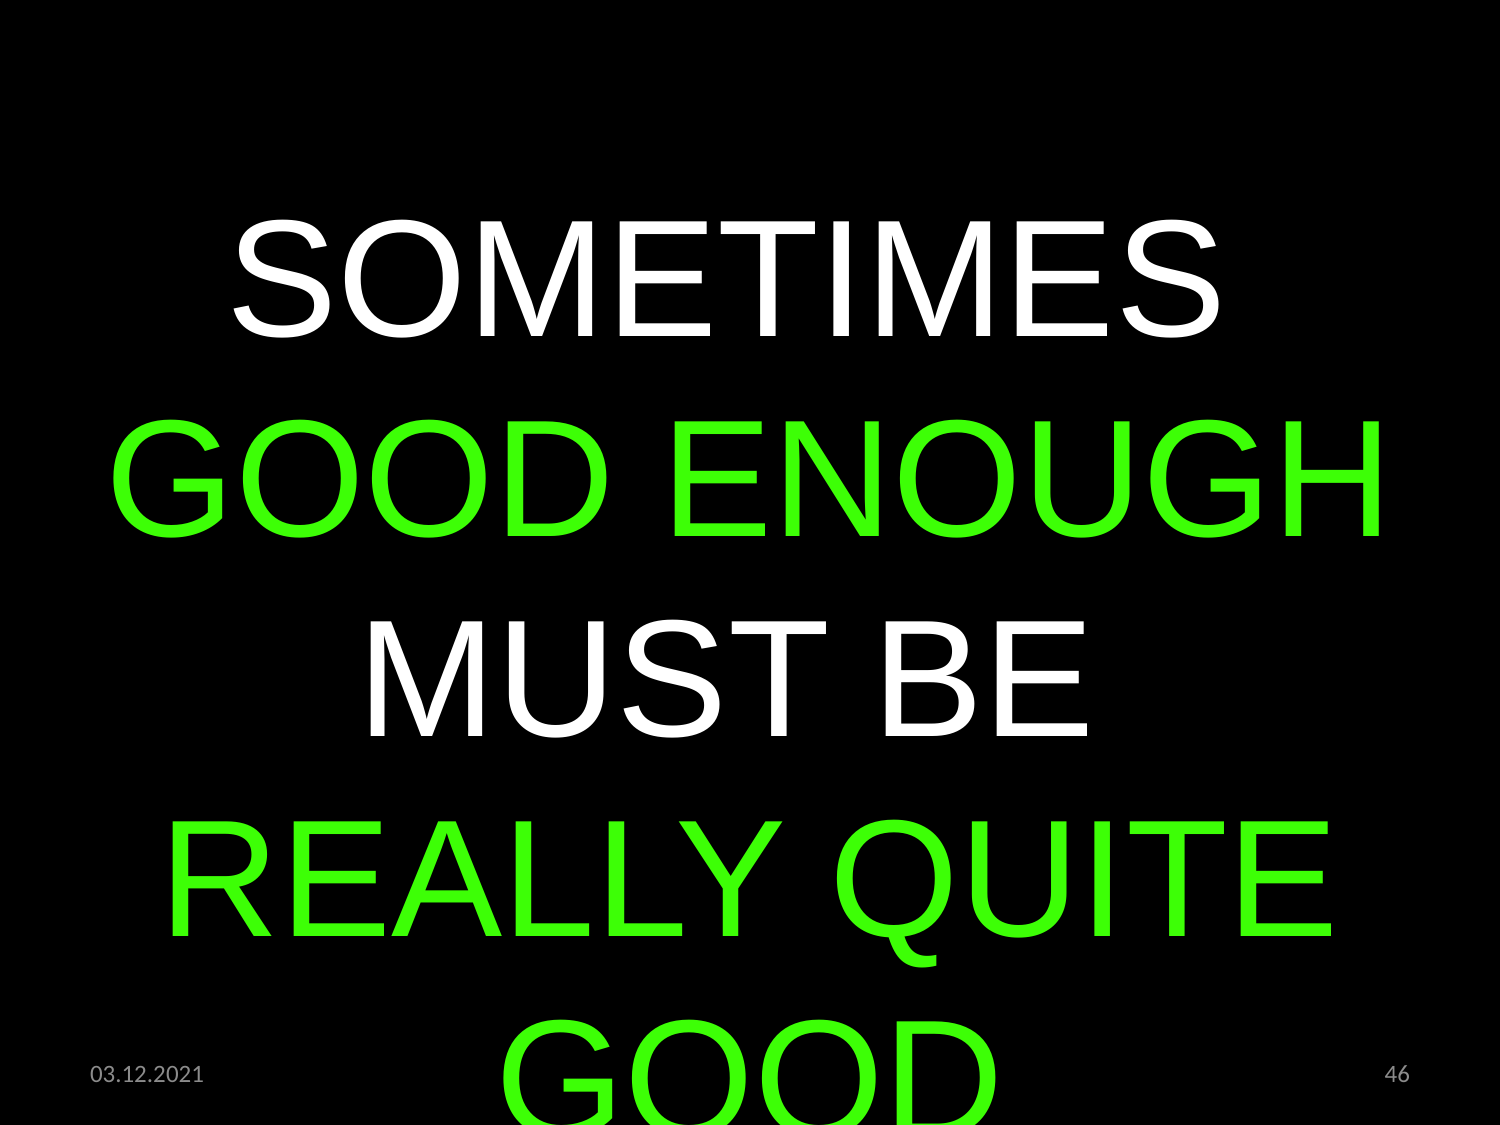

SOMETIMES
GOOD ENOUGH
MUST BE
REALLY QUITE GOOD
03.12.2021
46